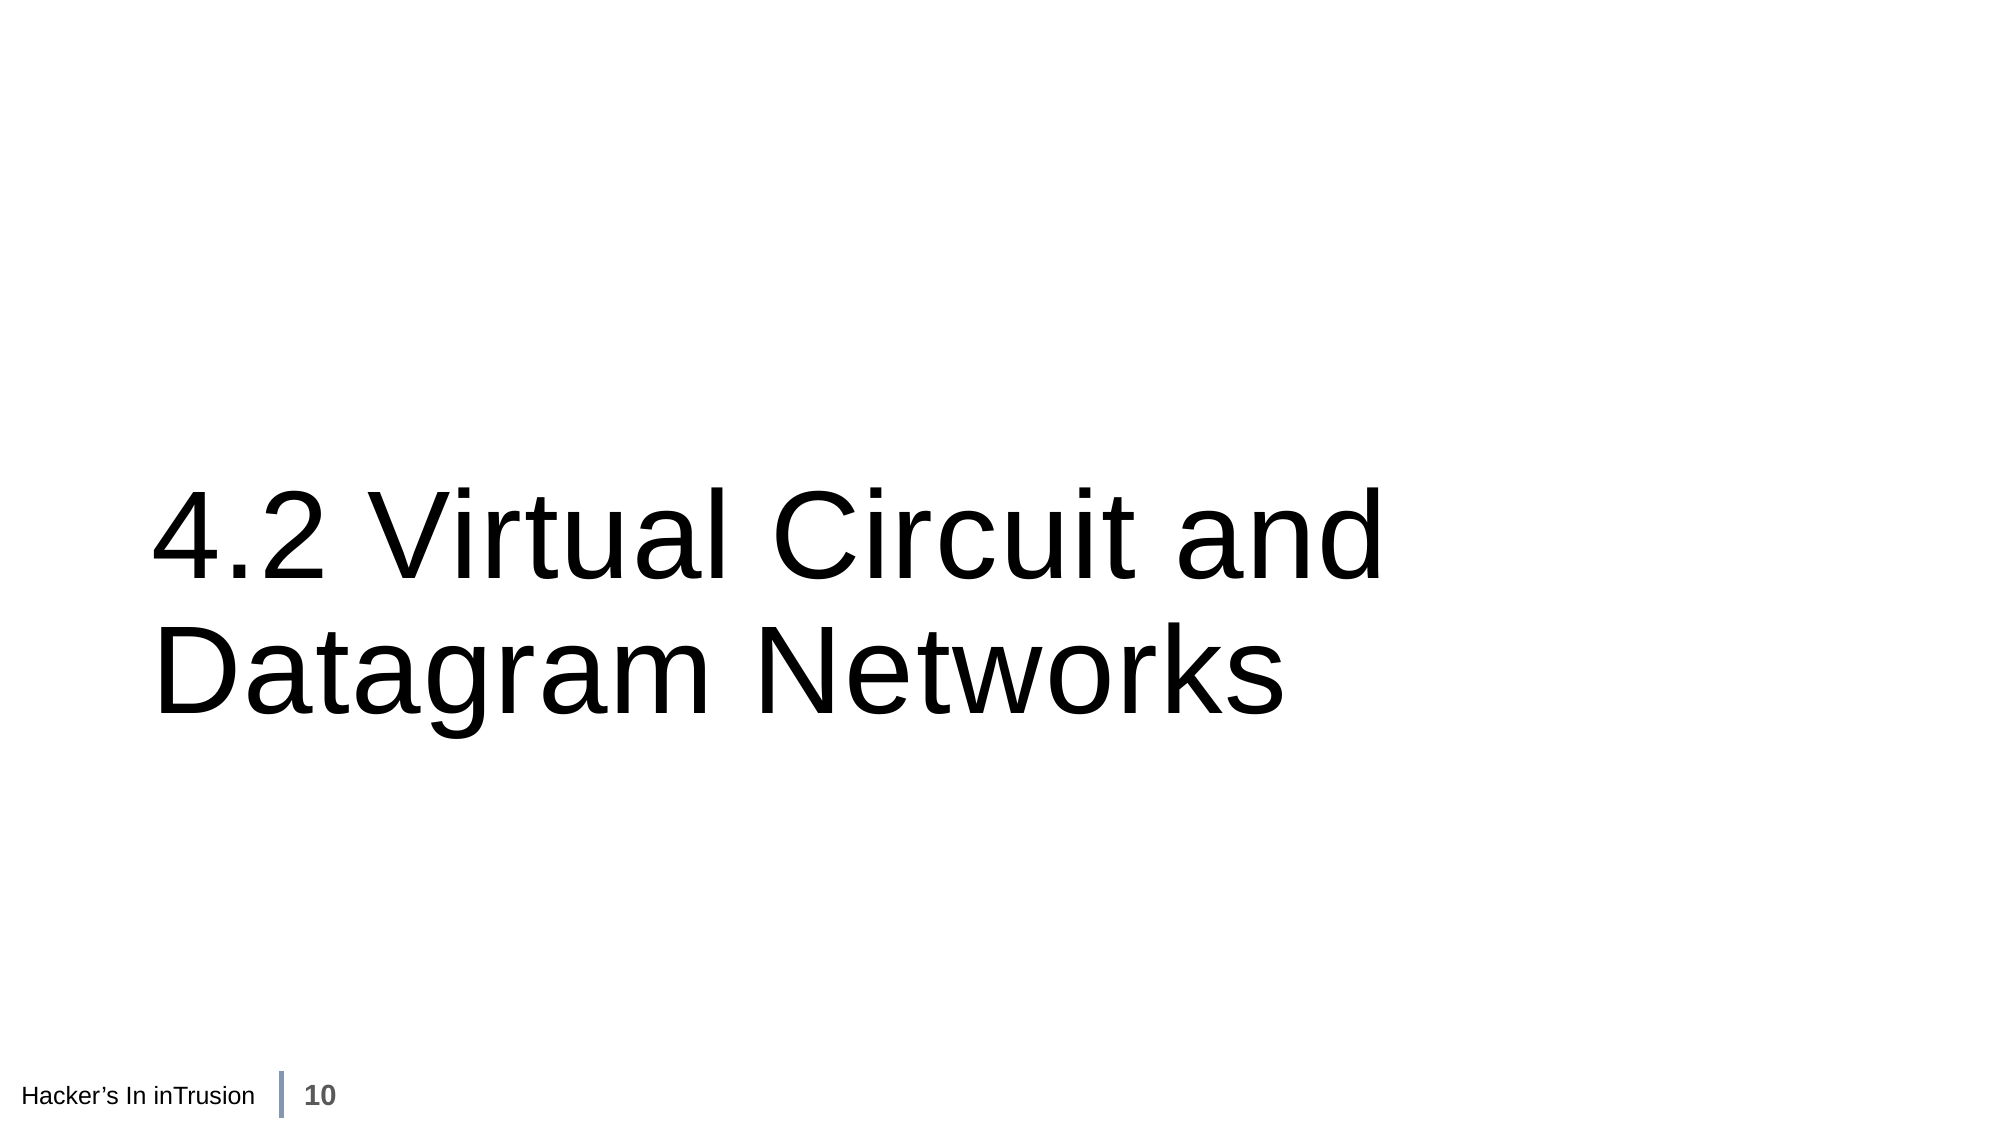

# 4.2 Virtual Circuit and Datagram Networks